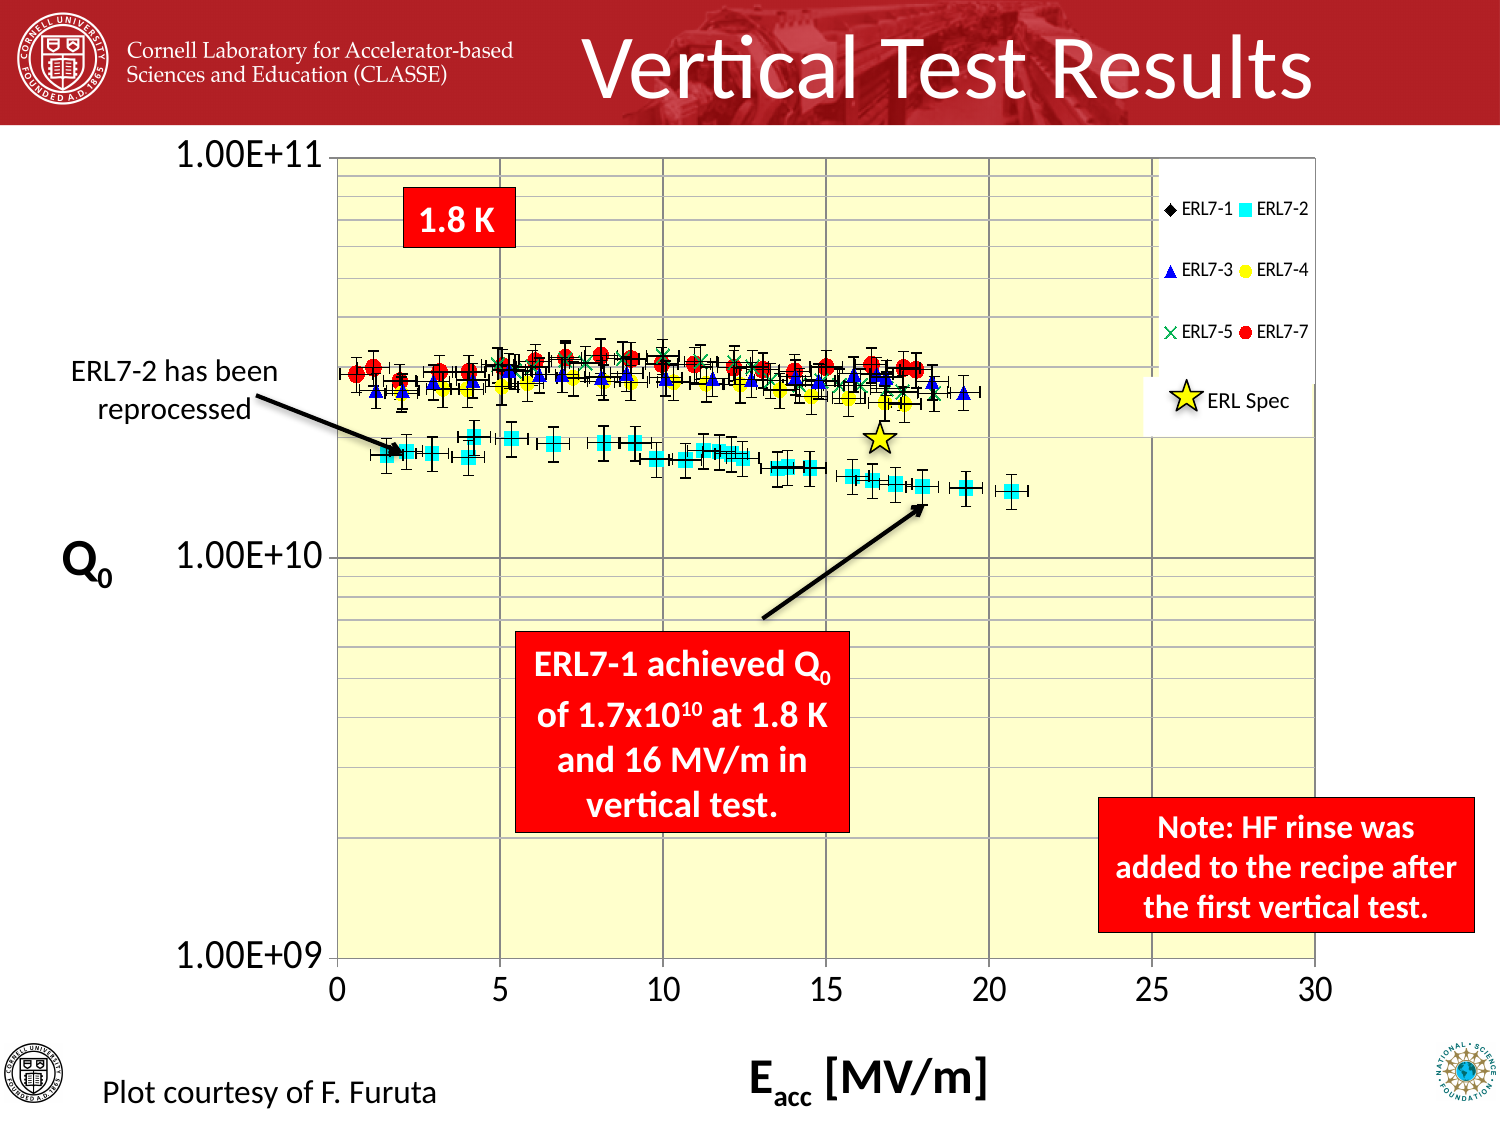

# Vertical Test Results

### Chart

| Category |  | ERL7-2 | ERL7-3 |  | ERL7-5 | ERL7-7 |
|---|---|---|---|---|---|---|
1.8 K
ERL7-2 has been reprocessed

ERL Spec

Q0
ERL7-1 achieved Q0 of 1.7x1010 at 1.8 K and 16 MV/m in vertical test.
Note: HF rinse was added to the recipe after the first vertical test.
Eacc [MV/m]
Plot courtesy of F. Furuta